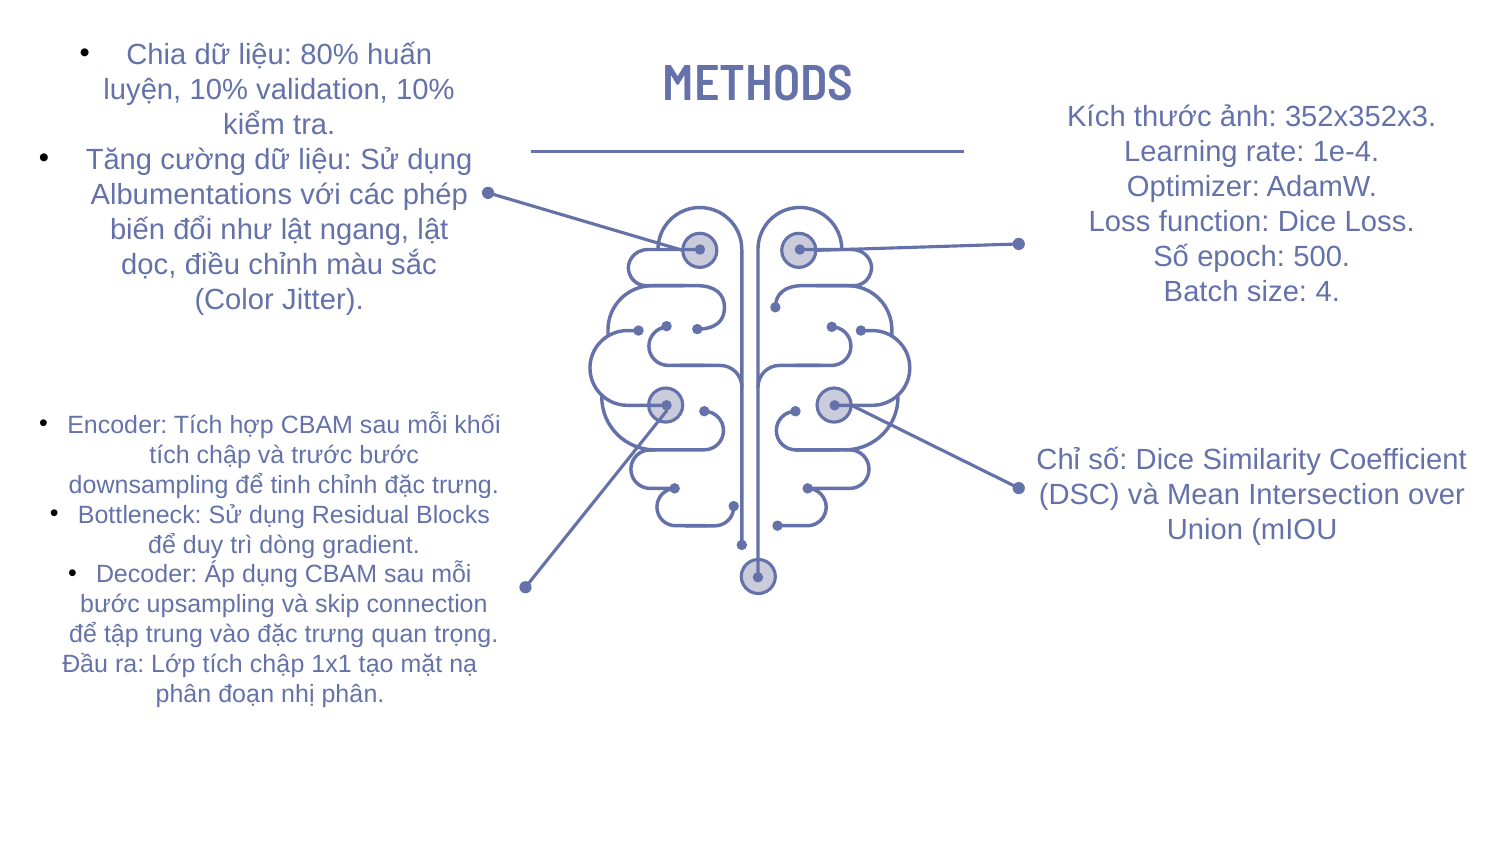

Chia dữ liệu: 80% huấn luyện, 10% validation, 10% kiểm tra.
Tăng cường dữ liệu: Sử dụng Albumentations với các phép biến đổi như lật ngang, lật dọc, điều chỉnh màu sắc (Color Jitter).
# METHODS
Kích thước ảnh: 352x352x3.
Learning rate: 1e-4.
Optimizer: AdamW.
Loss function: Dice Loss.
Số epoch: 500.
Batch size: 4.

Chỉ số: Dice Similarity Coefficient (DSC) và Mean Intersection over Union (mIOU

Encoder: Tích hợp CBAM sau mỗi khối tích chập và trước bước downsampling để tinh chỉnh đặc trưng.
Bottleneck: Sử dụng Residual Blocks để duy trì dòng gradient.
Decoder: Áp dụng CBAM sau mỗi bước upsampling và skip connection để tập trung vào đặc trưng quan trọng.
Đầu ra: Lớp tích chập 1x1 tạo mặt nạ phân đoạn nhị phân.